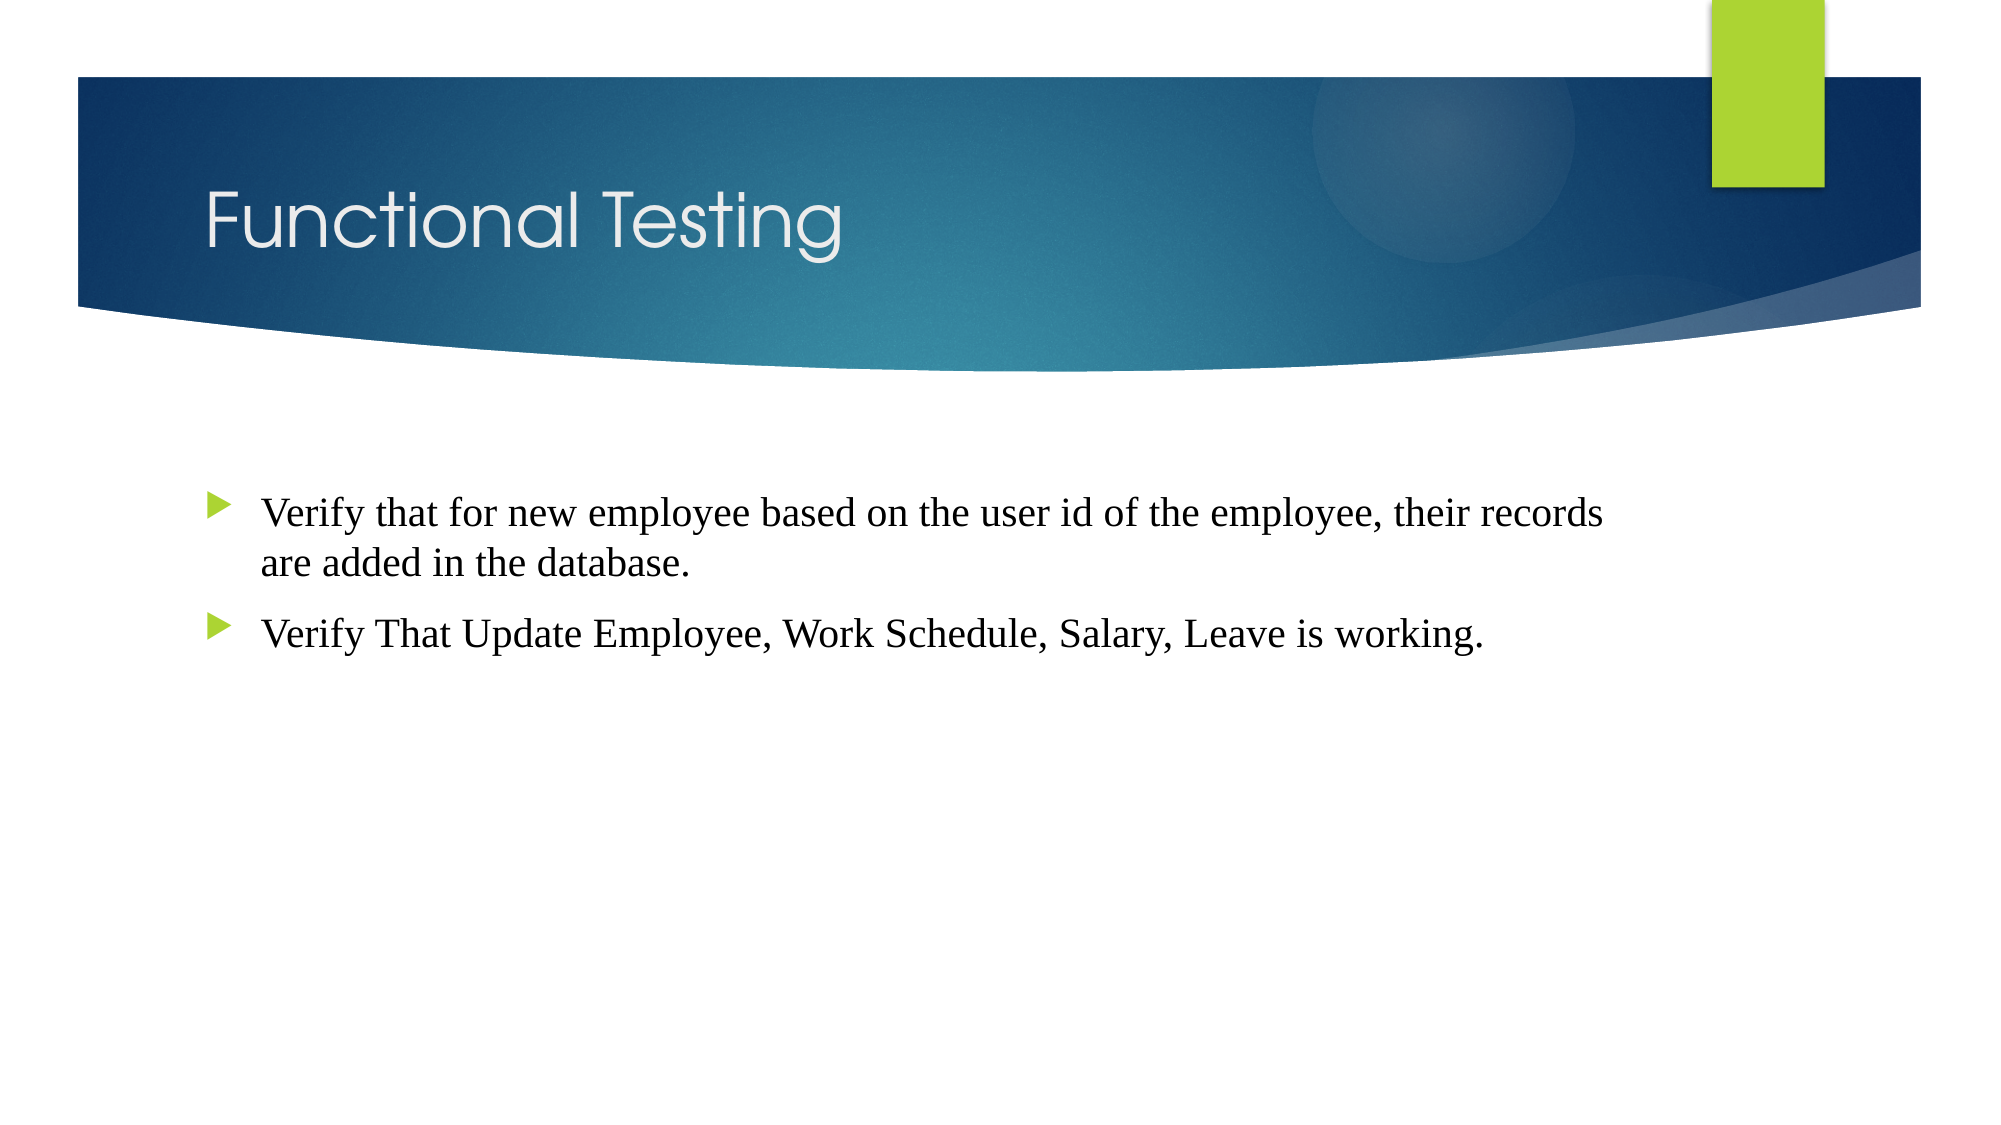

# Functional Testing
Verify that for new employee based on the user id of the employee, their records are added in the database.
Verify That Update Employee, Work Schedule, Salary, Leave is working.